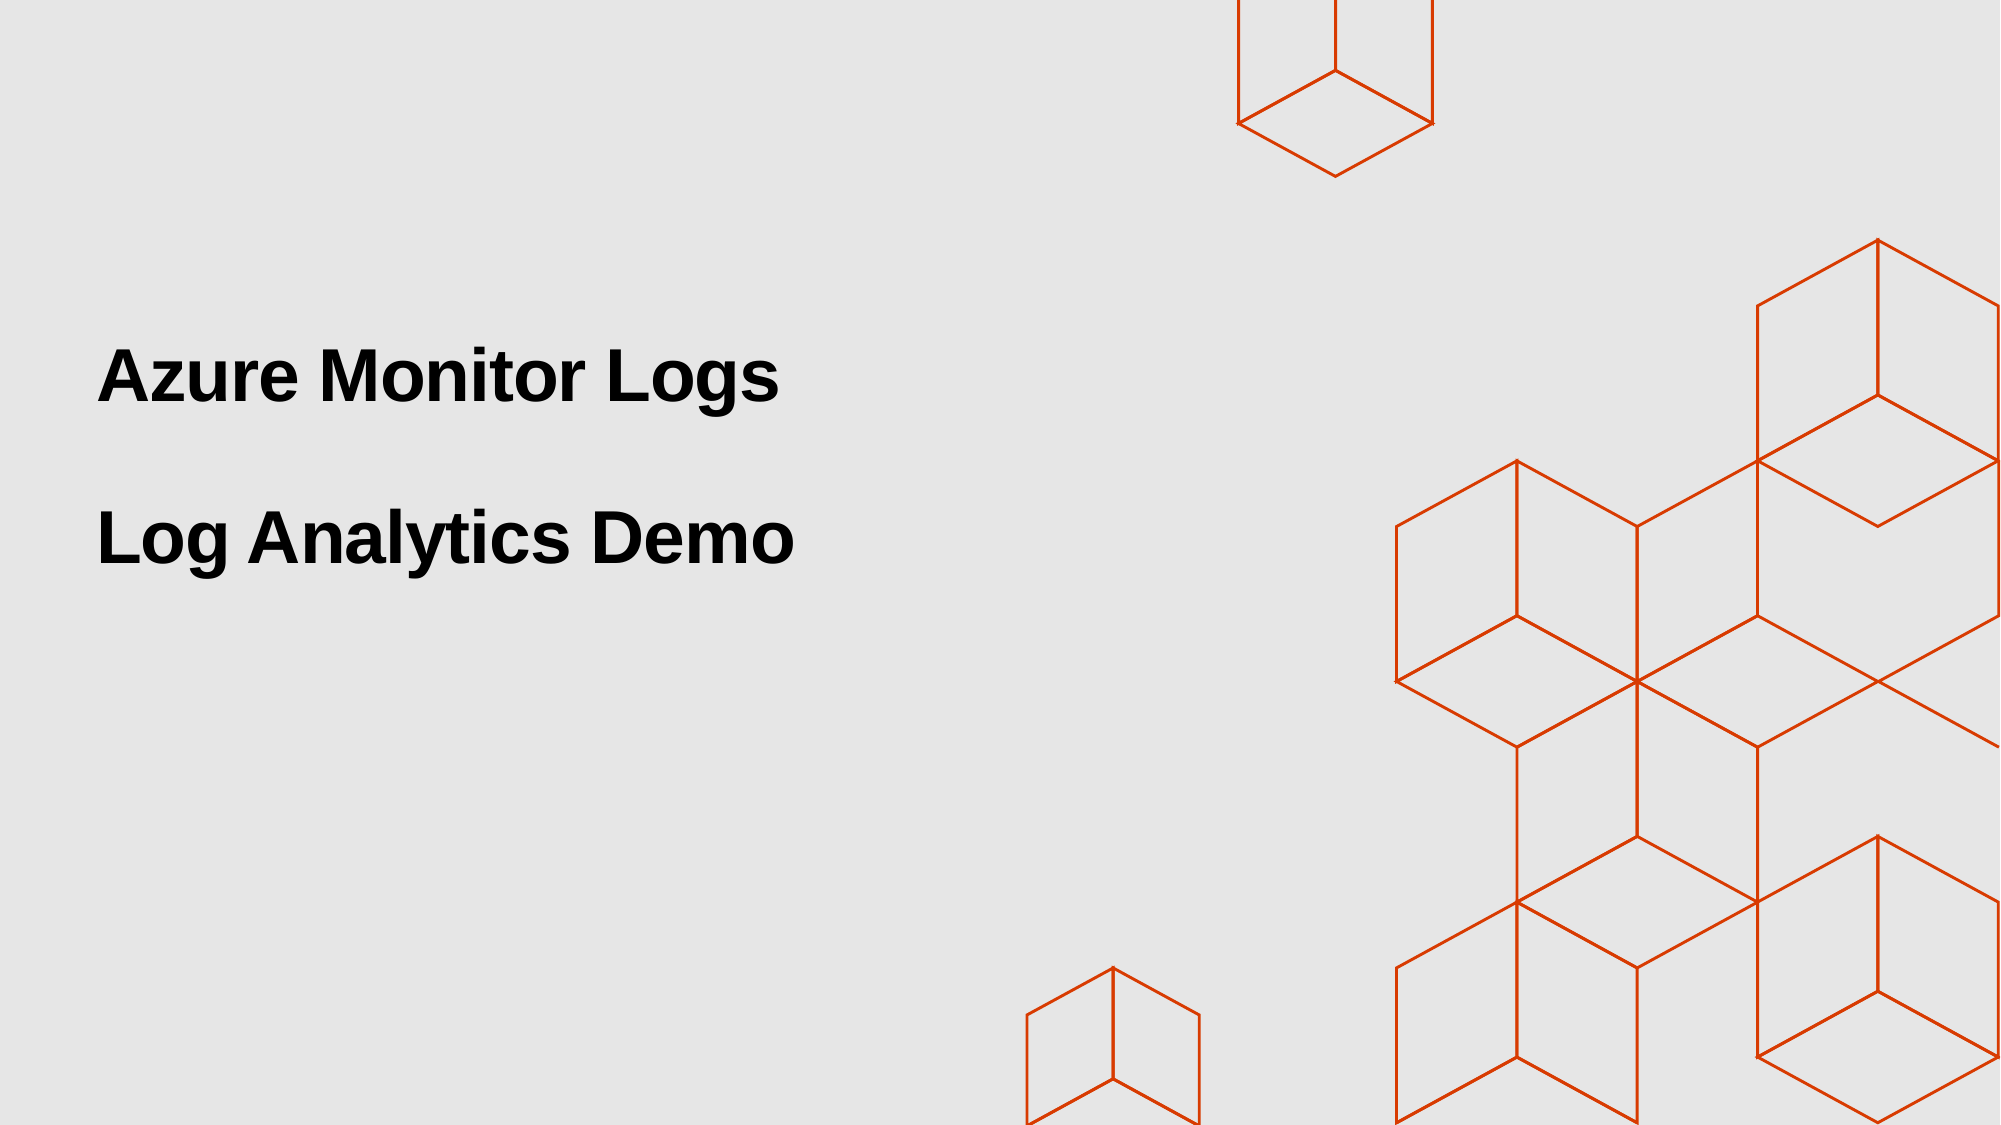

# Azure Monitor Logs Log Analytics Demo